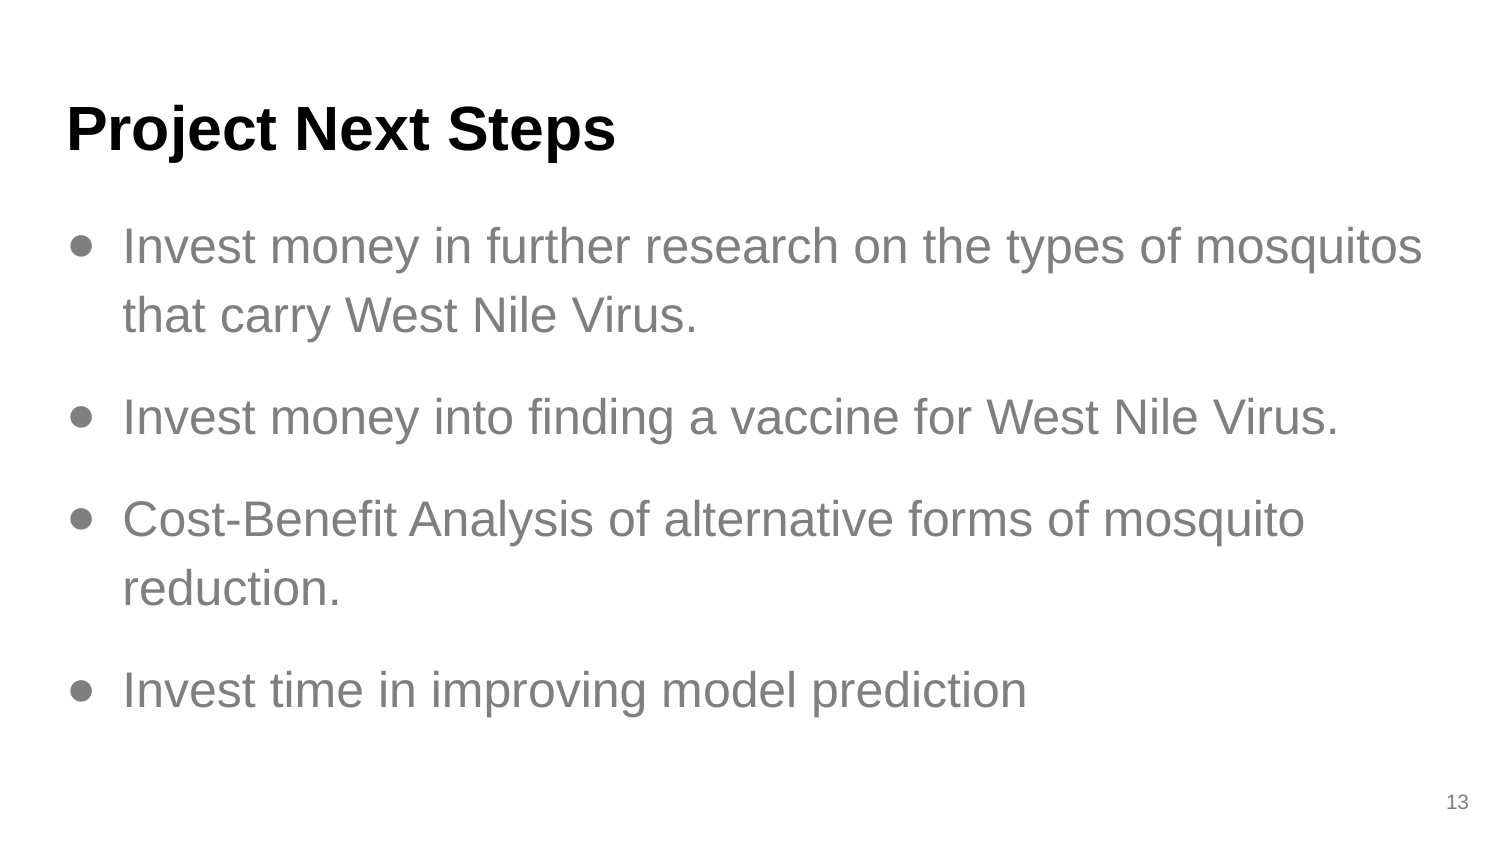

# Project Next Steps
Invest money in further research on the types of mosquitos that carry West Nile Virus.
Invest money into finding a vaccine for West Nile Virus.
Cost-Benefit Analysis of alternative forms of mosquito reduction.
Invest time in improving model prediction

13